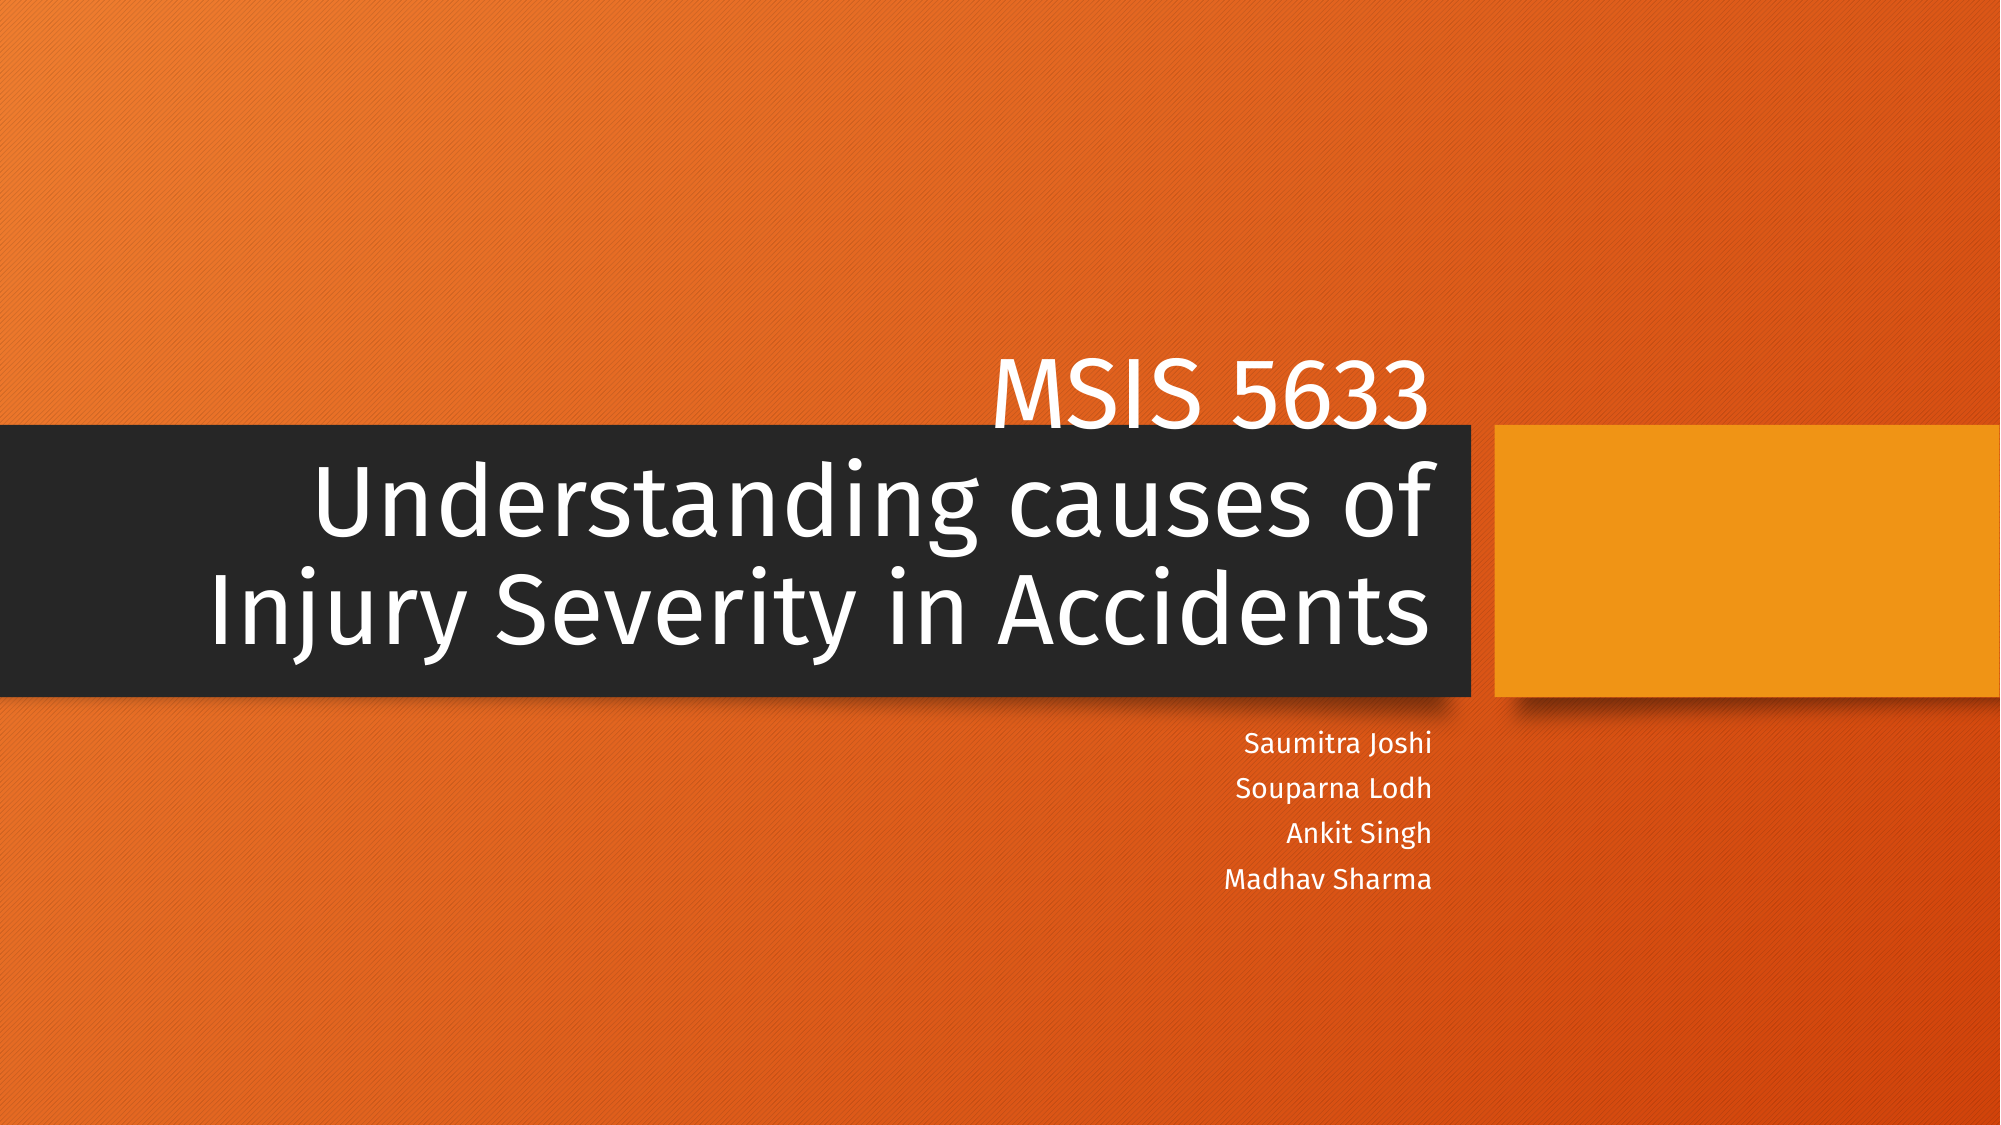

# MSIS 5633 Understanding causes of Injury Severity in Accidents
Saumitra Joshi
Souparna Lodh
Ankit Singh
Madhav Sharma